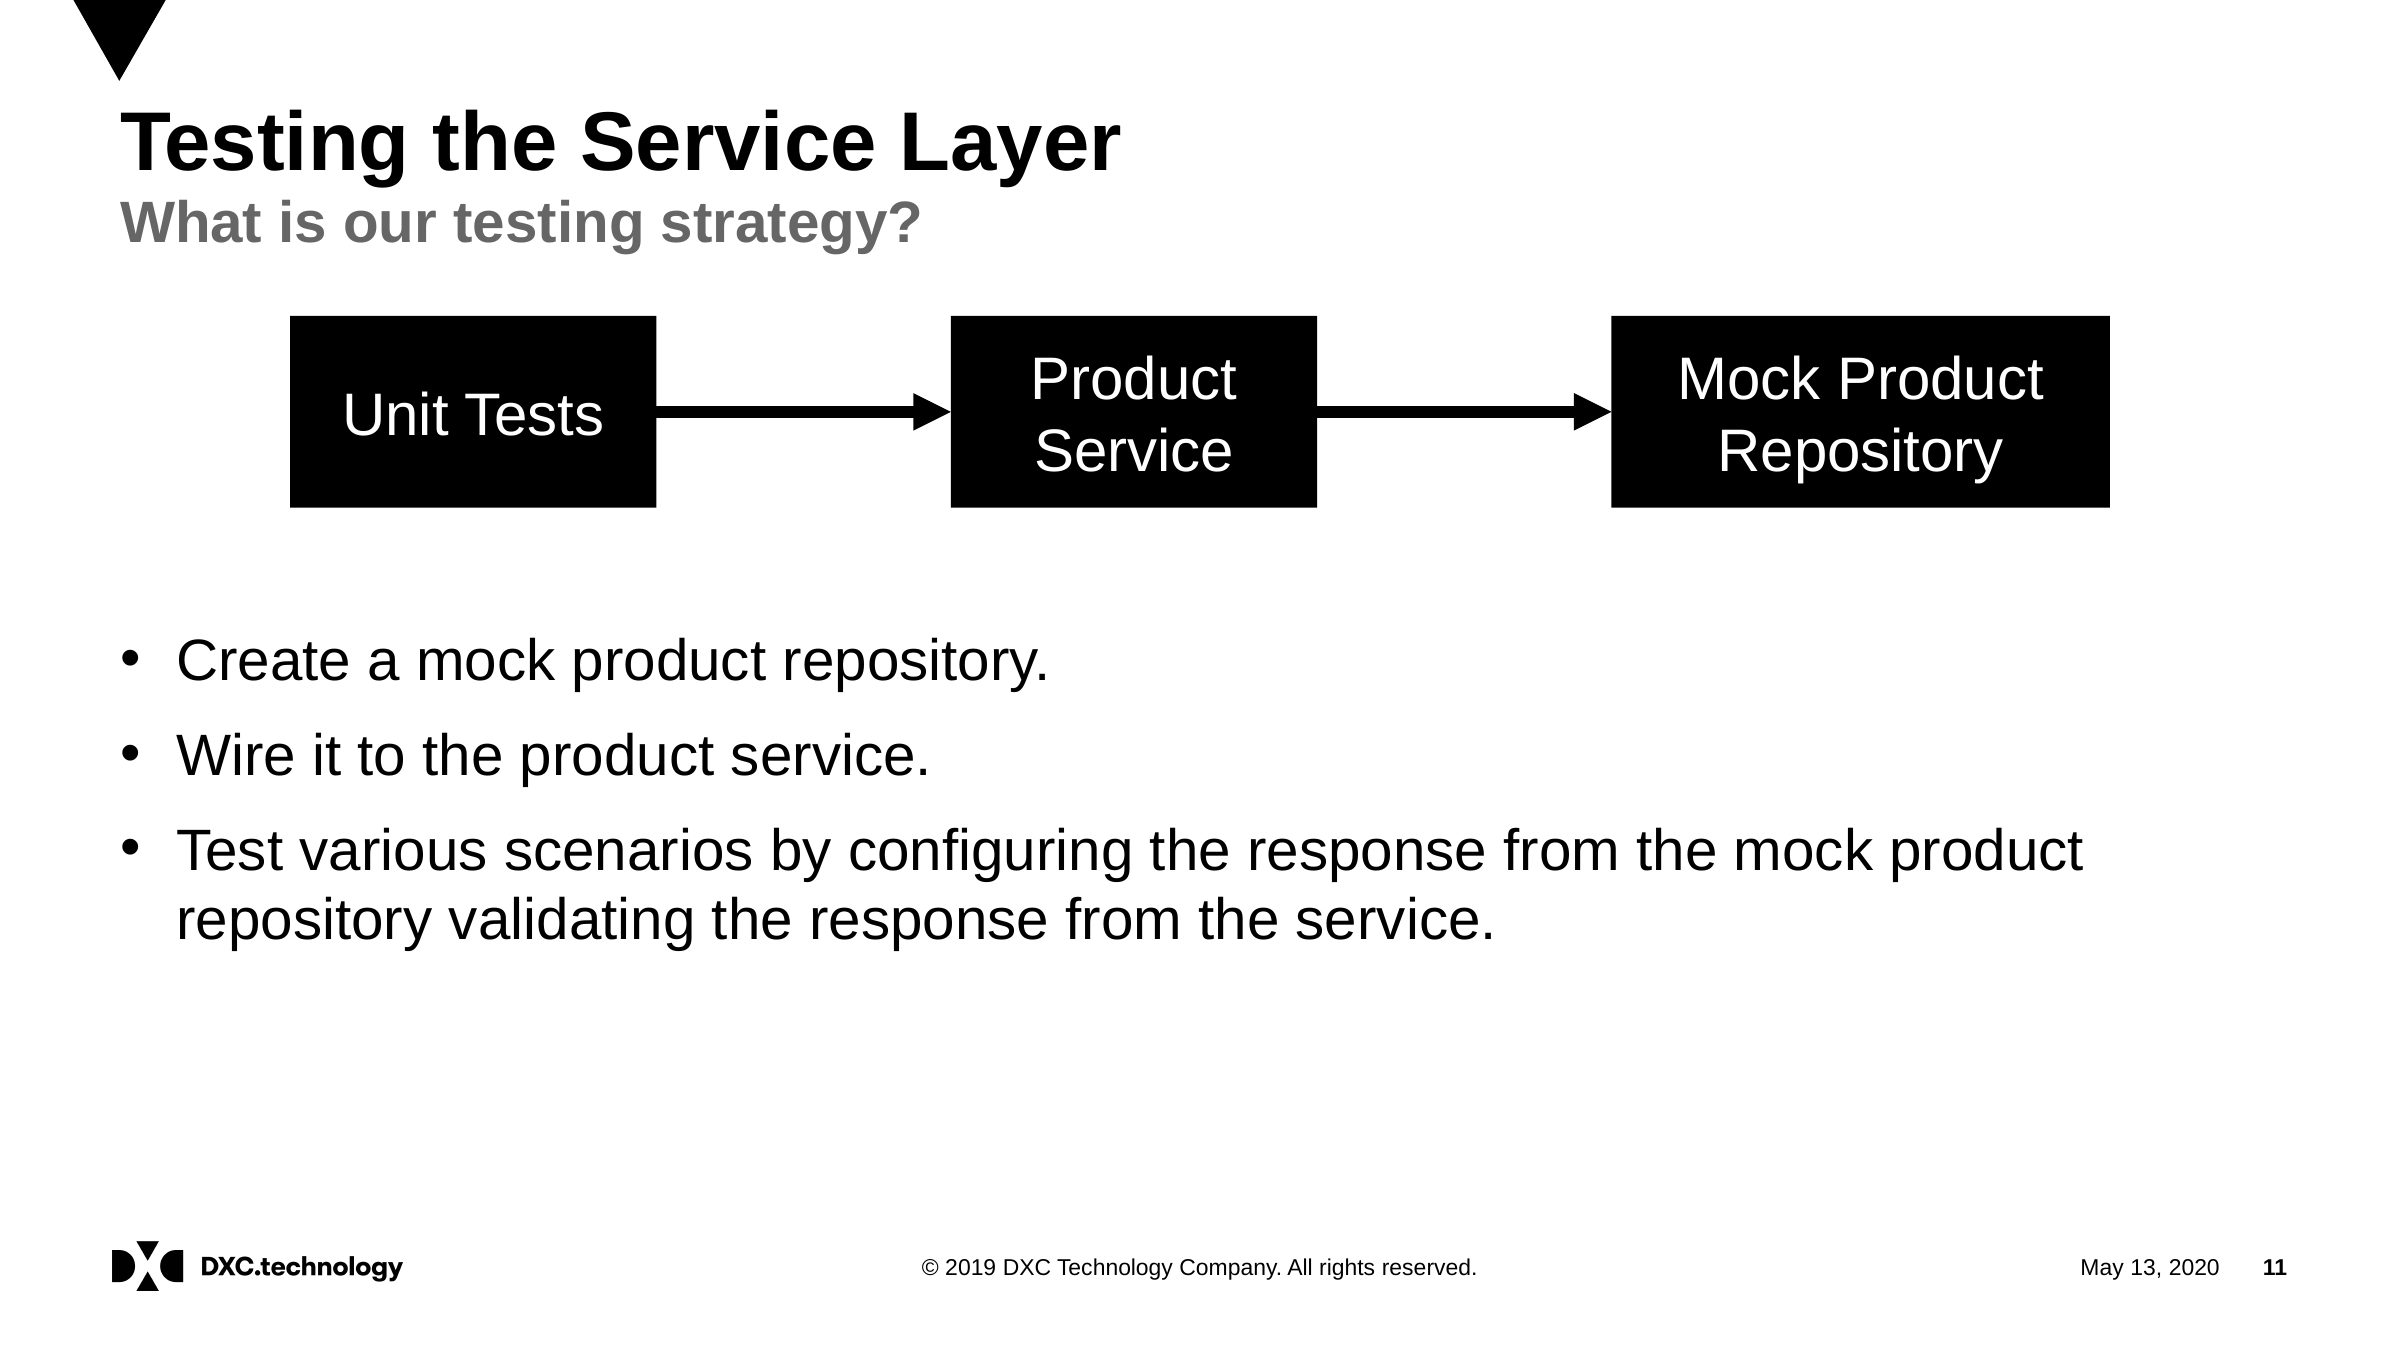

# Testing the Service Layer
What is our testing strategy?
Unit Tests
Product Service
Mock Product Repository
Create a mock product repository.
Wire it to the product service.
Test various scenarios by configuring the response from the mock product repository validating the response from the service.